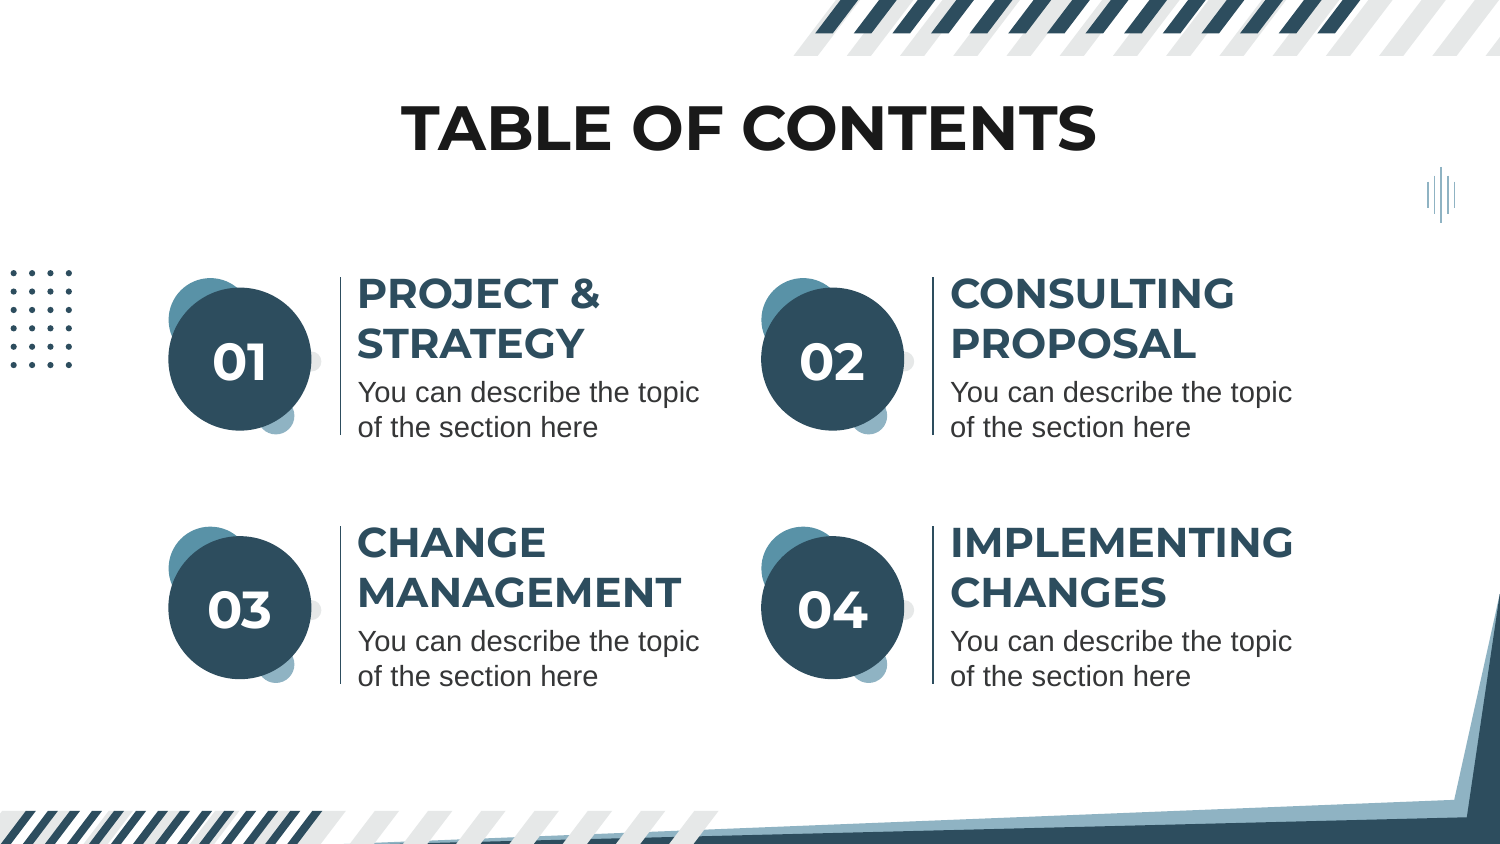

TABLE OF CONTENTS
PROJECT & STRATEGY
CONSULTING PROPOSAL

02
# 01
You can describe the topic of the section here
You can describe the topic of the section here
CHANGE MANAGEMENT
IMPLEMENTING CHANGES

04
03
You can describe the topic of the section here
You can describe the topic of the section here